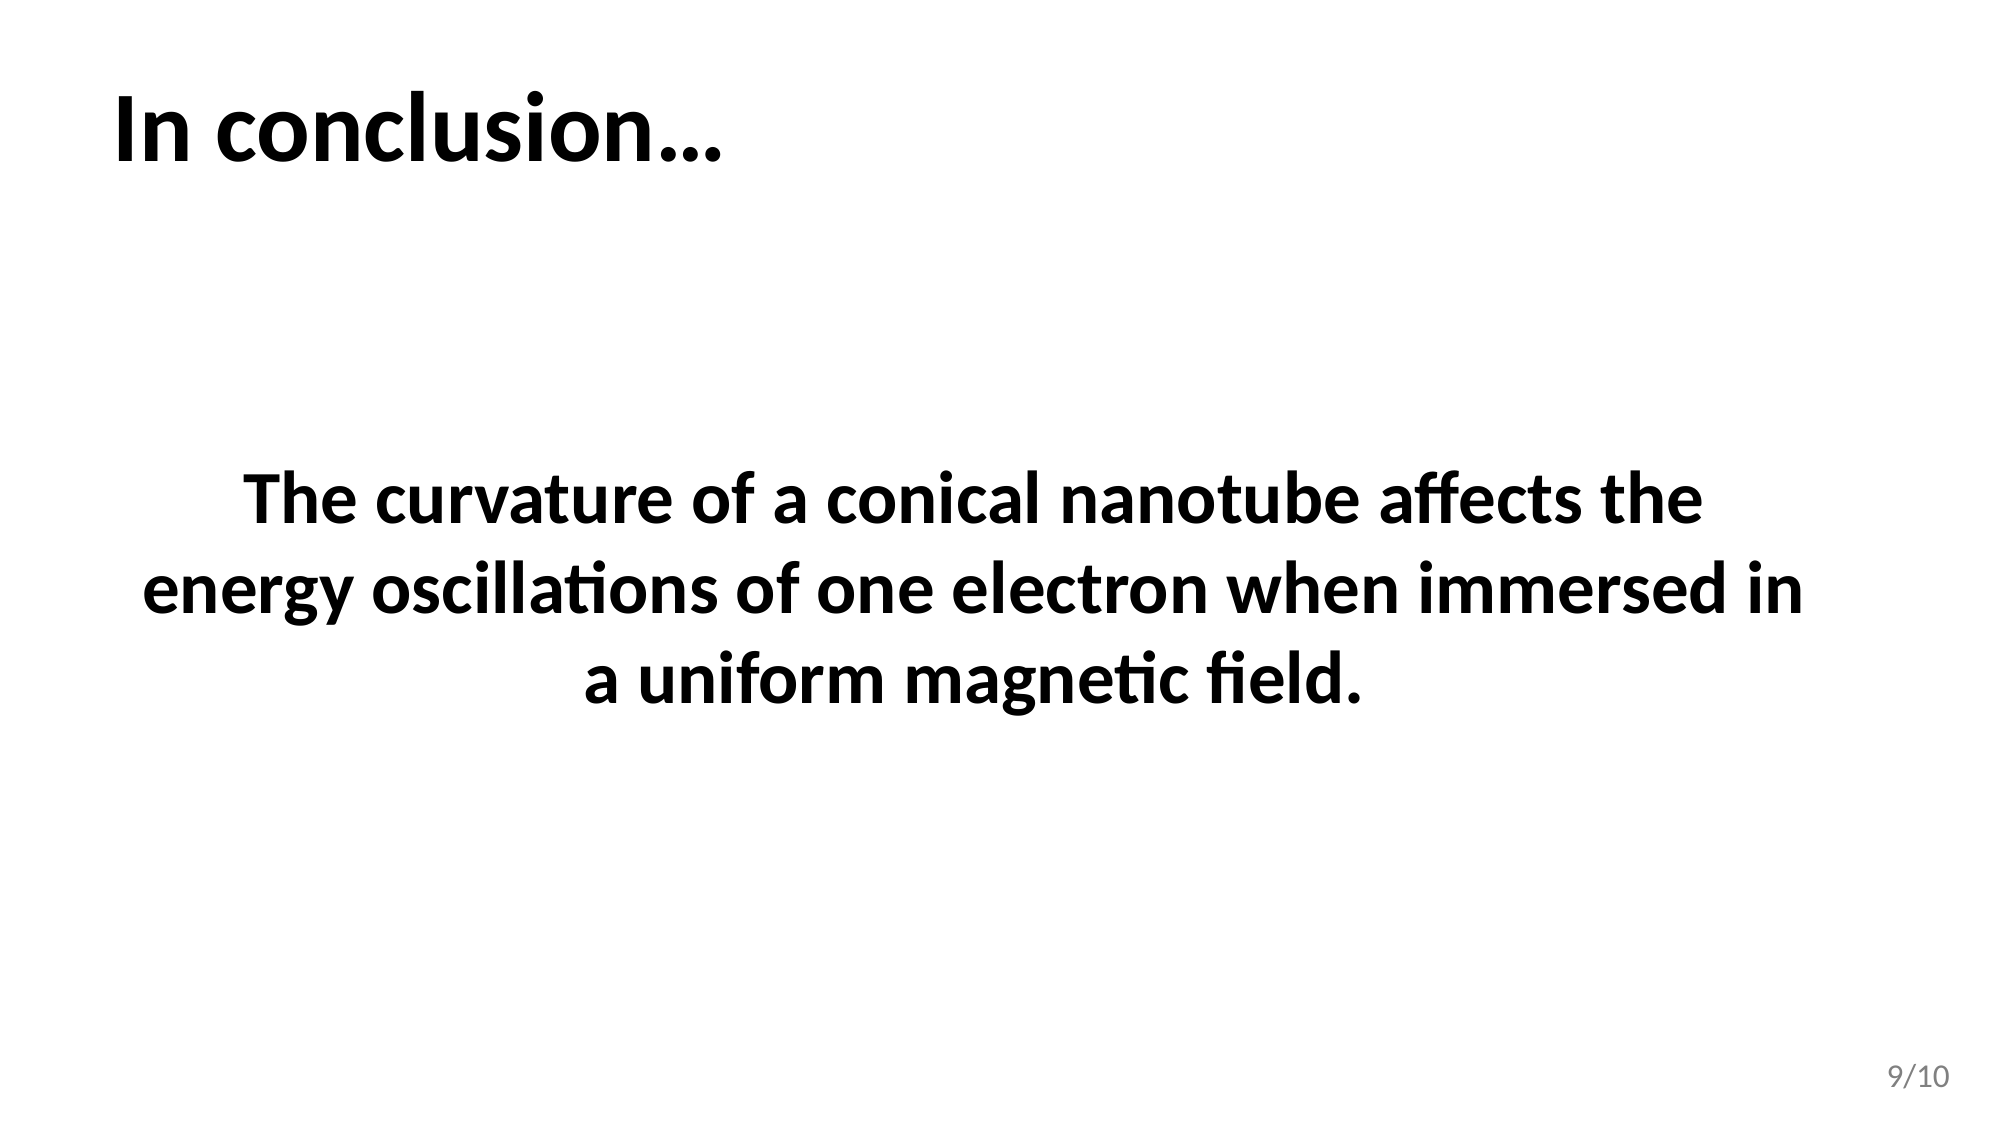

# In conclusion…
The curvature of a conical nanotube affects the energy oscillations of one electron when immersed in a uniform magnetic field.

9/10